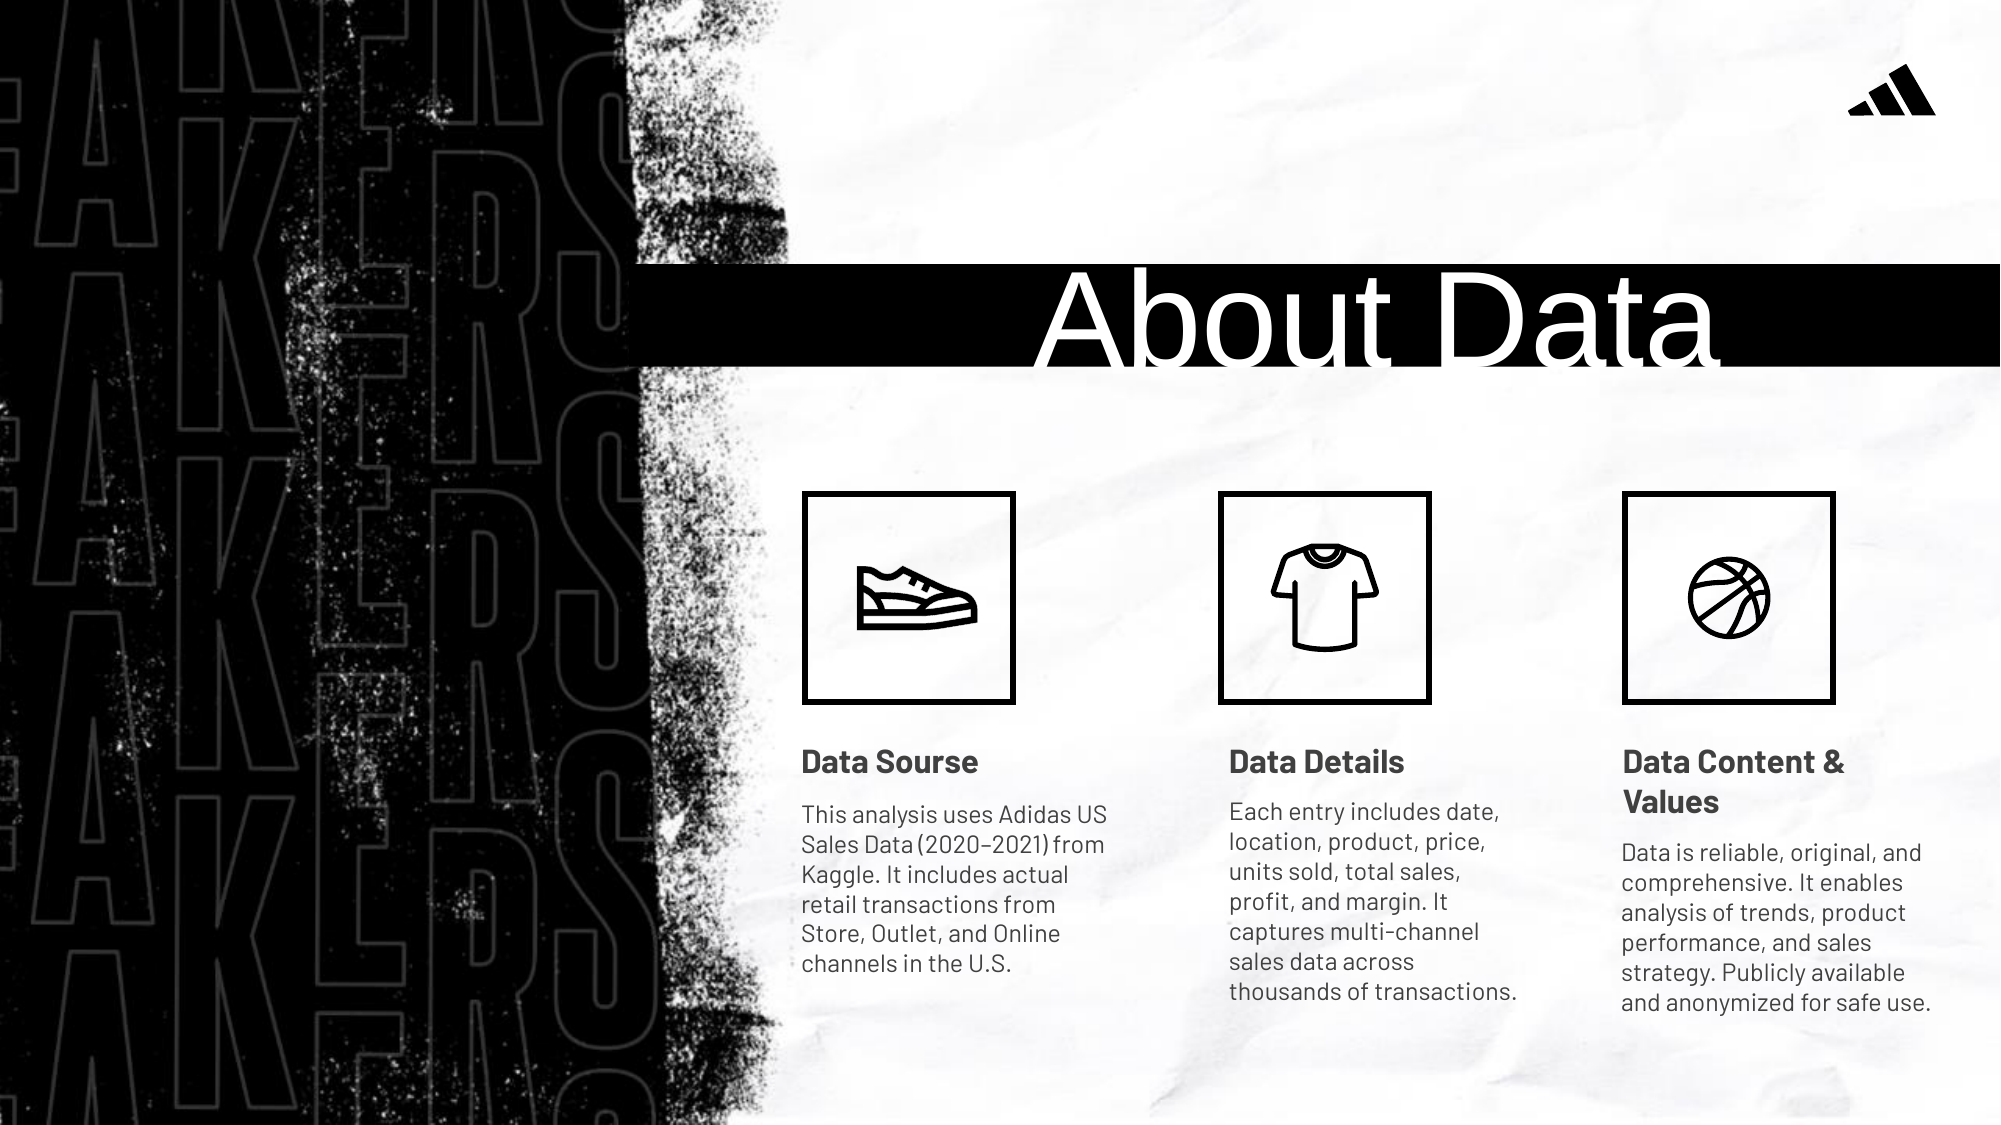

About Data

Data Sourse
This analysis uses Adidas US Sales Data (2020–2021) from Kaggle. It includes actual retail transactions from Store, Outlet, and Online channels in the U.S.
Data Details
Each entry includes date, location, product, price, units sold, total sales, profit, and margin. It captures multi-channel sales data across thousands of transactions.
Data Content & Values
Data is reliable, original, and comprehensive. It enables analysis of trends, product performance, and sales strategy. Publicly available and anonymized for safe use.